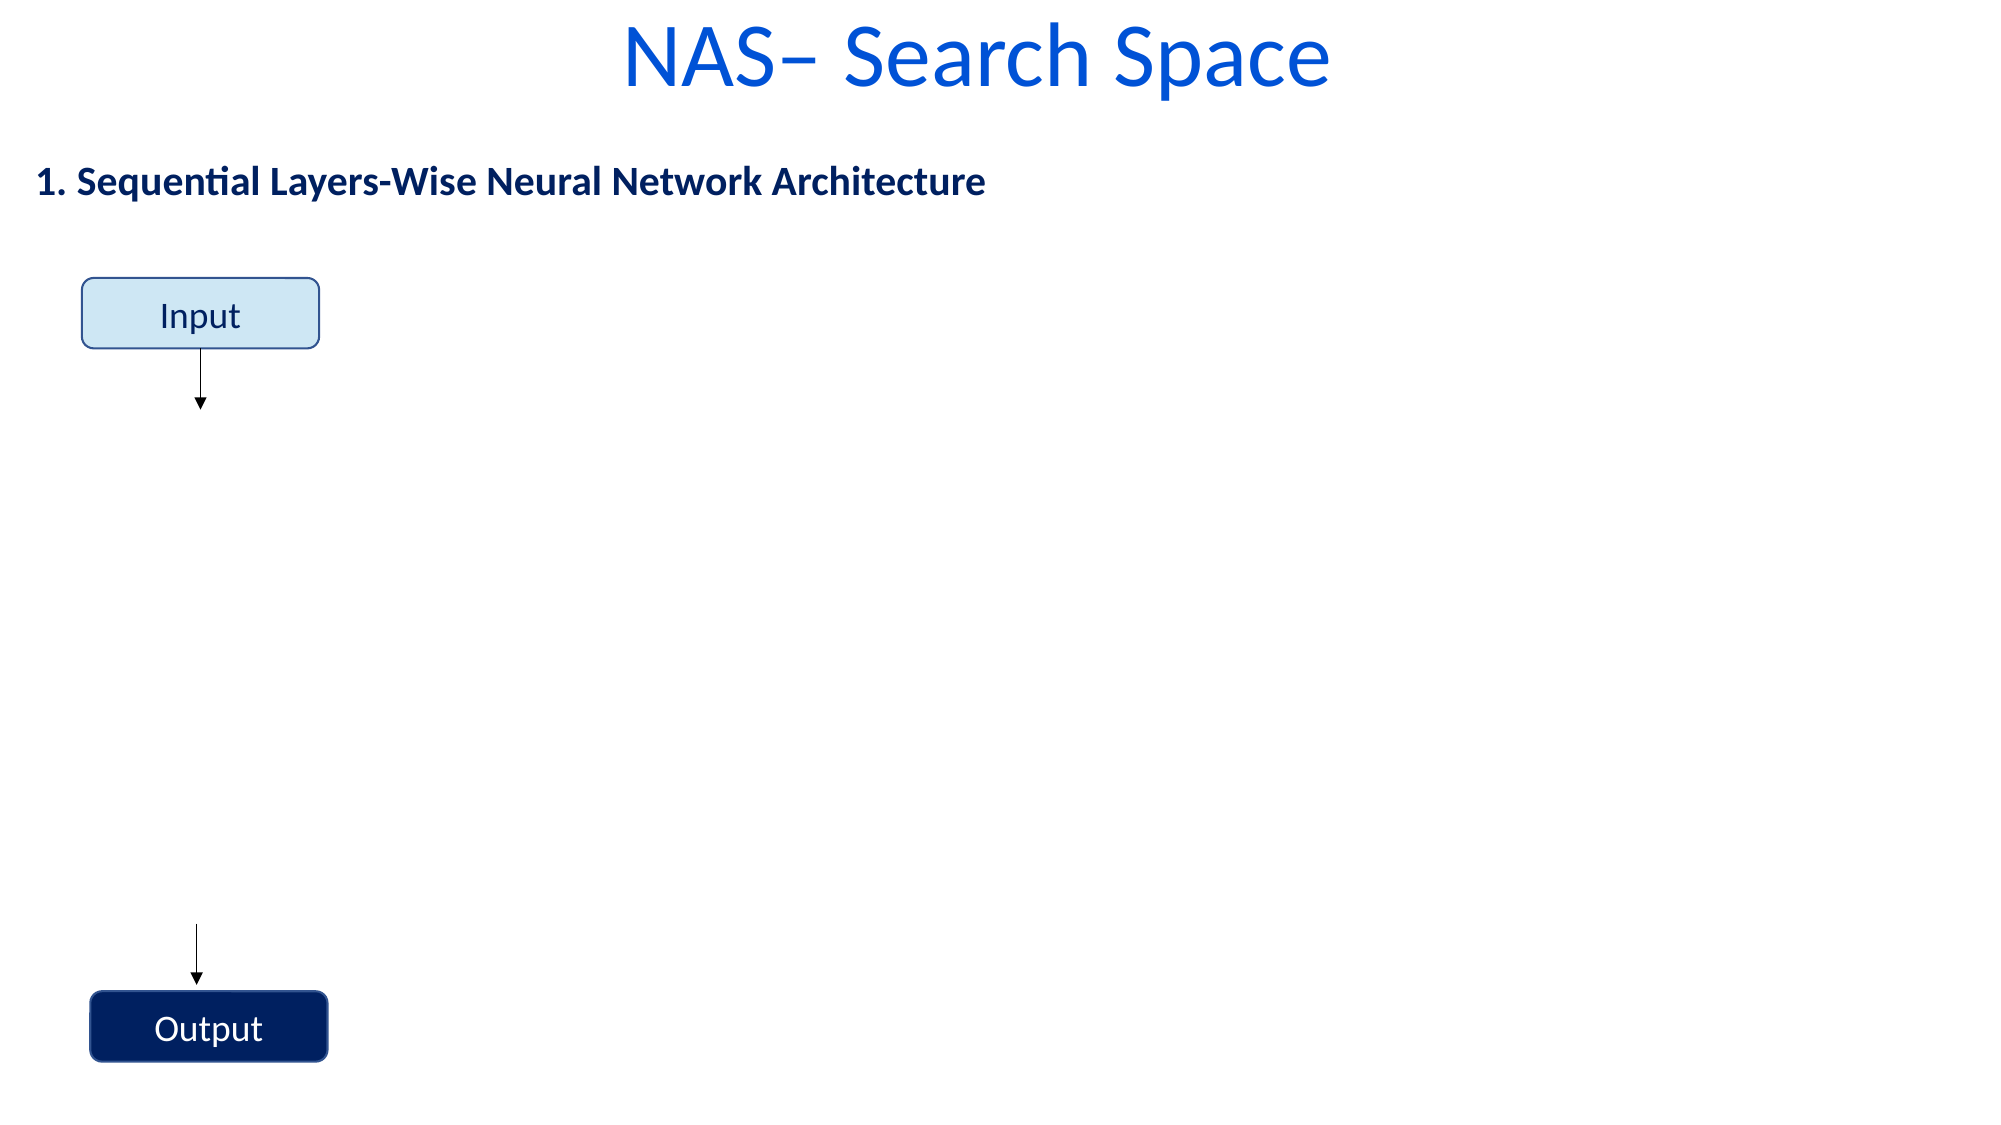

NAS– Search Space
1. Sequential Layers-Wise Neural Network Architecture
Input
Output